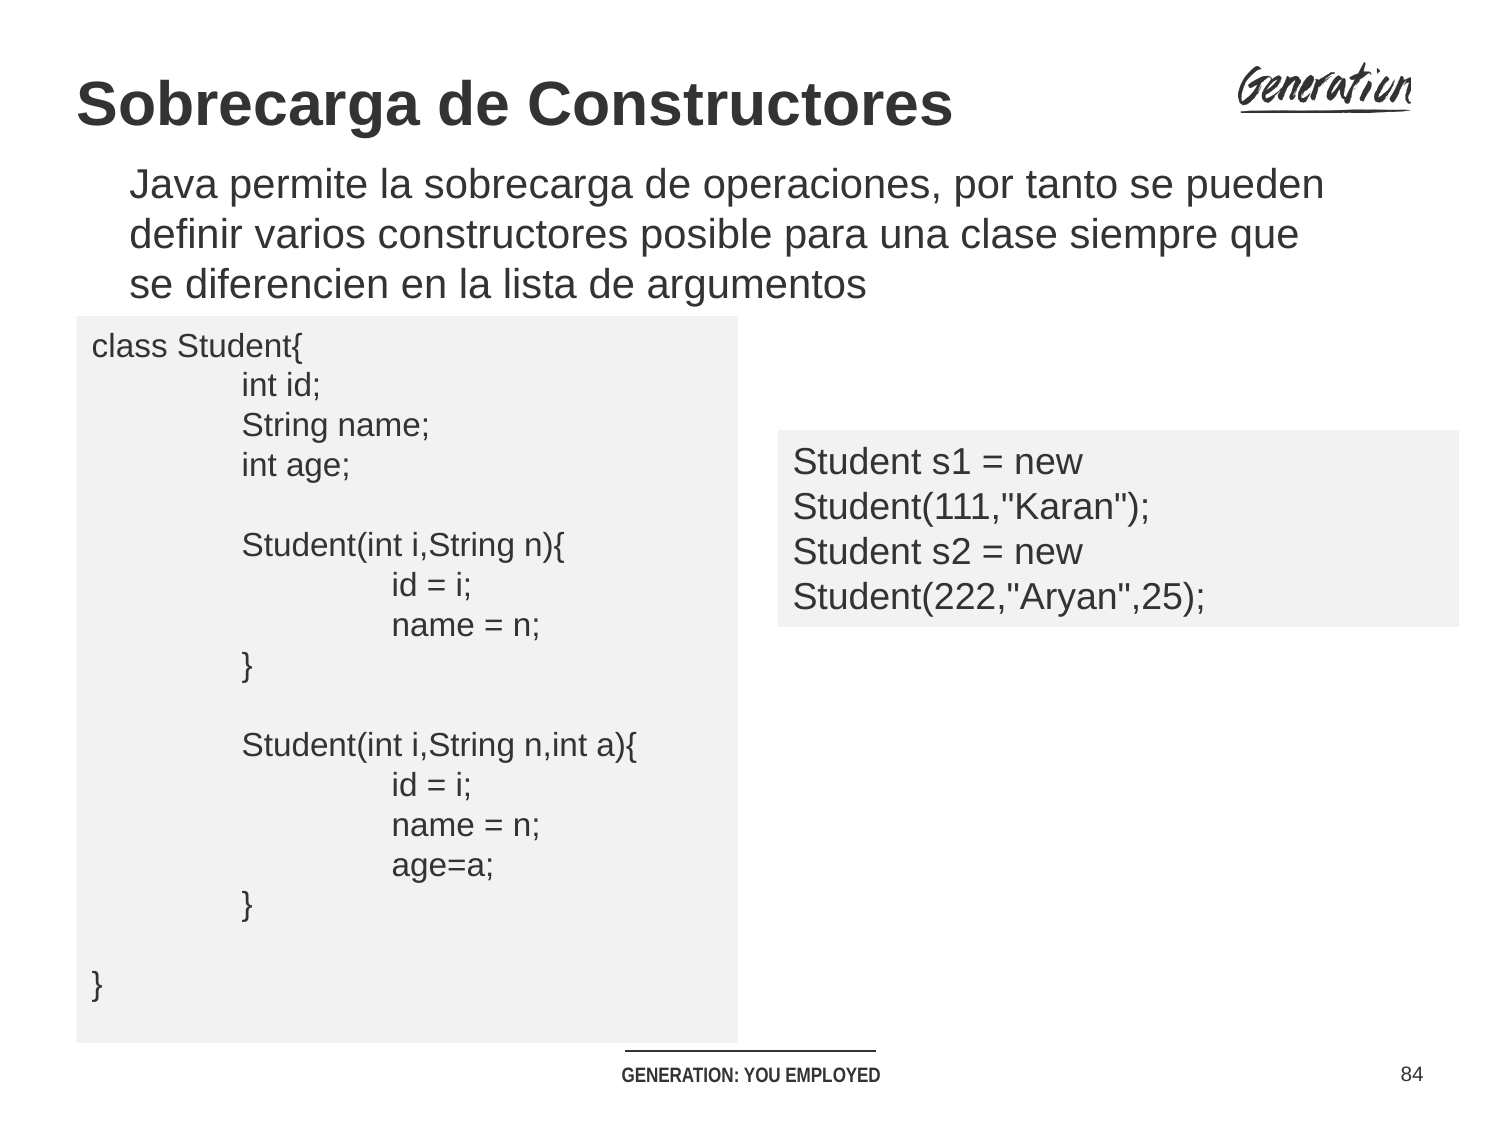

Sobrecarga de Constructores
Java permite la sobrecarga de operaciones, por tanto se pueden definir varios constructores posible para una clase siempre que se diferencien en la lista de argumentos
class Student{
	int id;
	String name;
	int age;

	Student(int i,String n){
		id = i;
		name = n;
	}

	Student(int i,String n,int a){
		id = i;
		name = n;
		age=a;
	}

}
Student s1 = new Student(111,"Karan");
Student s2 = new Student(222,"Aryan",25);